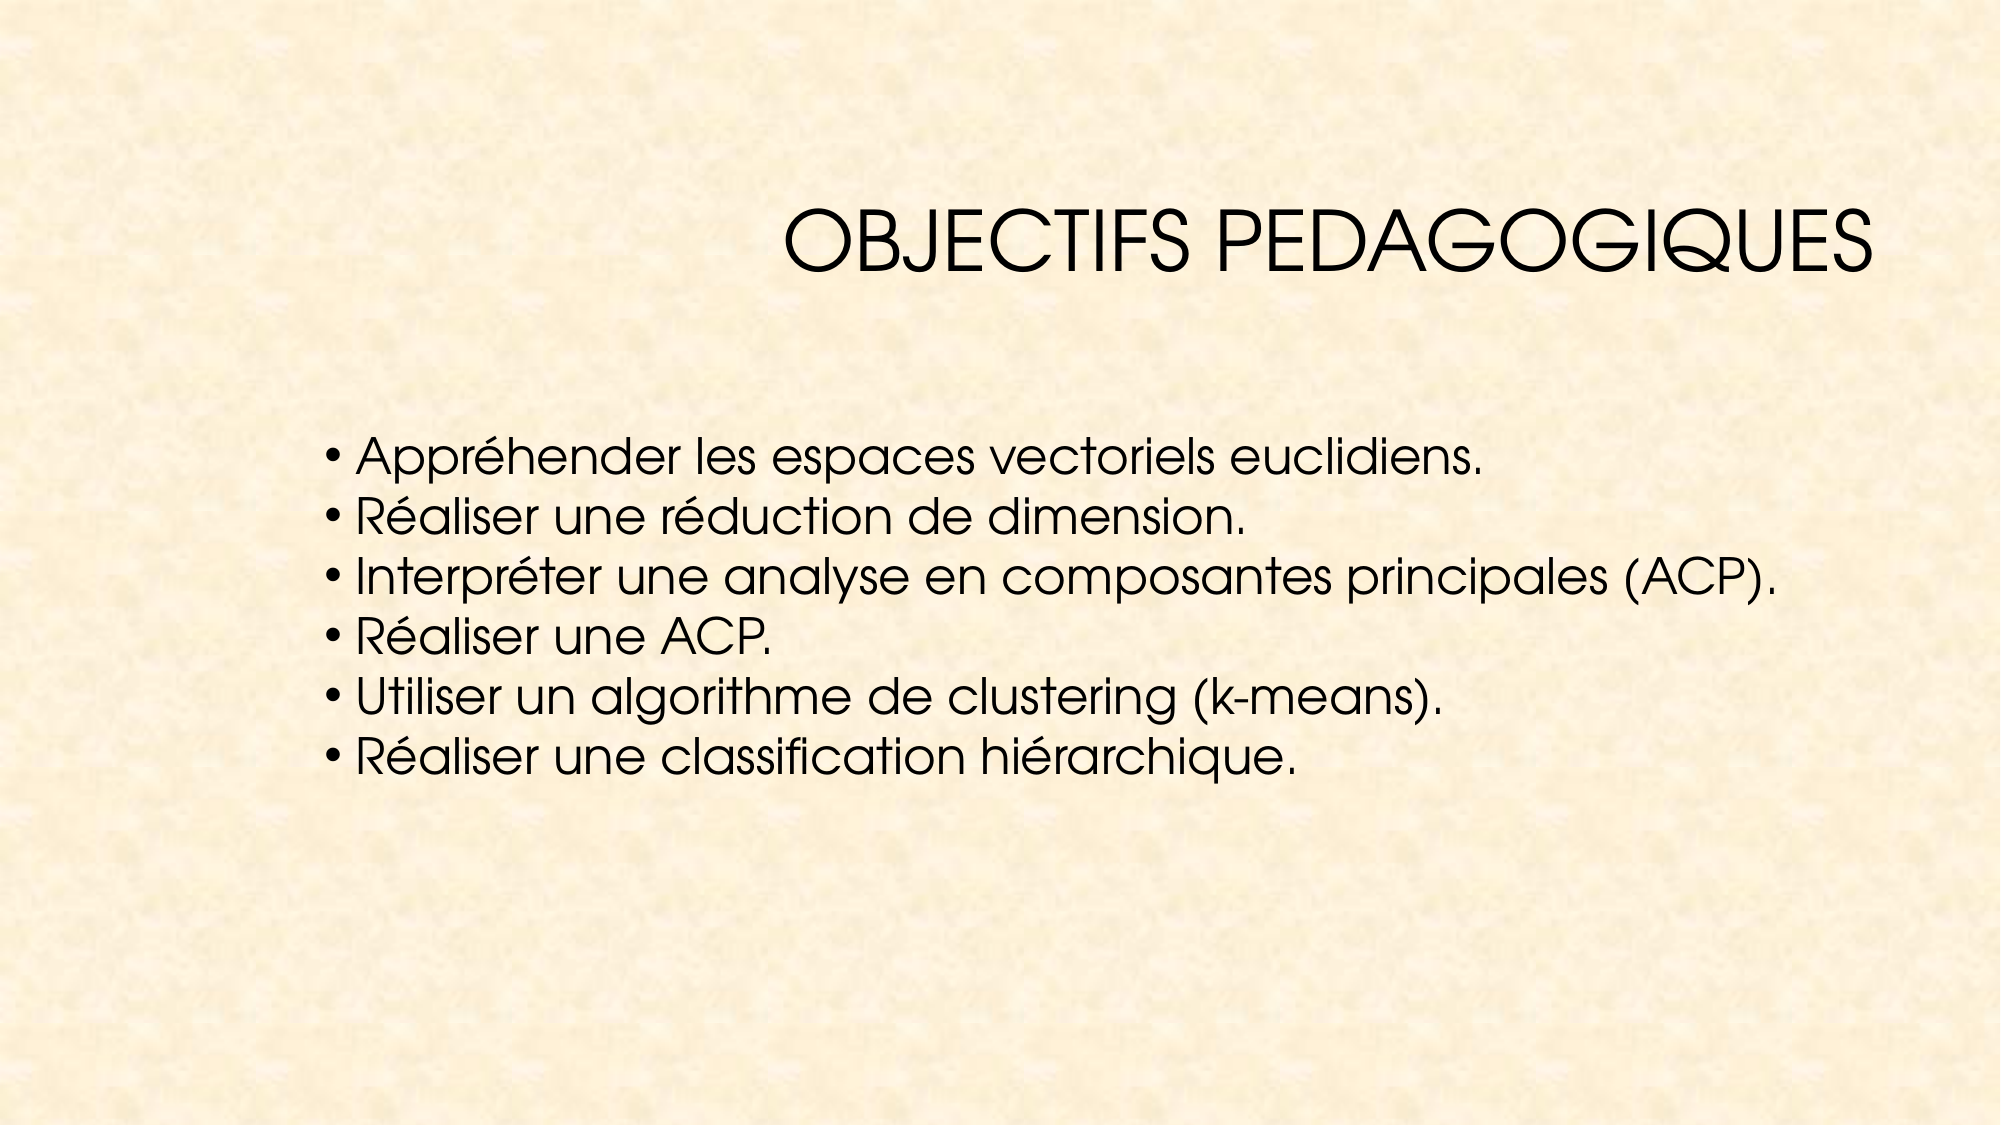

OBJECTIFS PEDAGOGIQUES
 Appréhender les espaces vectoriels euclidiens.
 Réaliser une réduction de dimension.
 Interpréter une analyse en composantes principales (ACP).
 Réaliser une ACP.
 Utiliser un algorithme de clustering (k-means).
 Réaliser une classification hiérarchique.